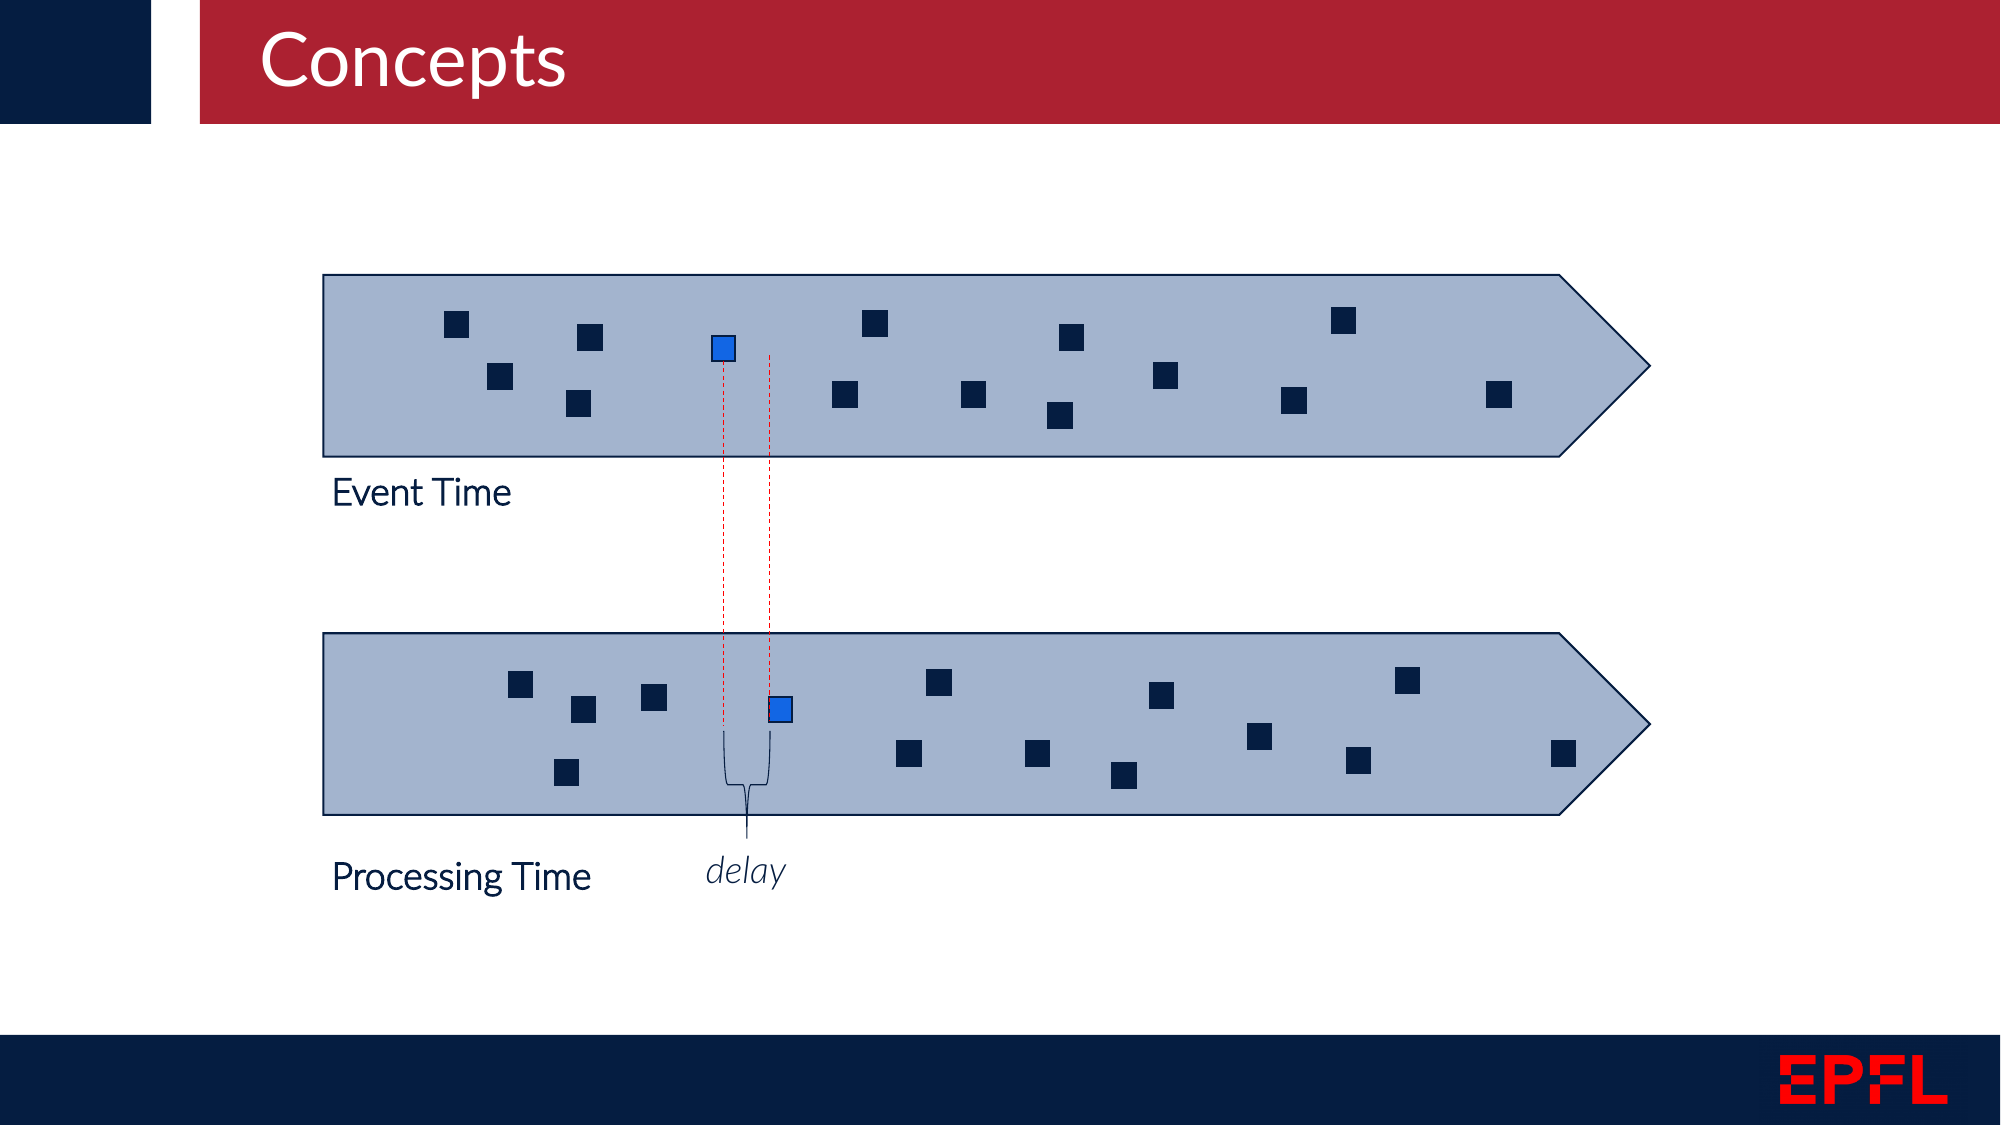

# Concepts

Event Time

delay
Processing Time